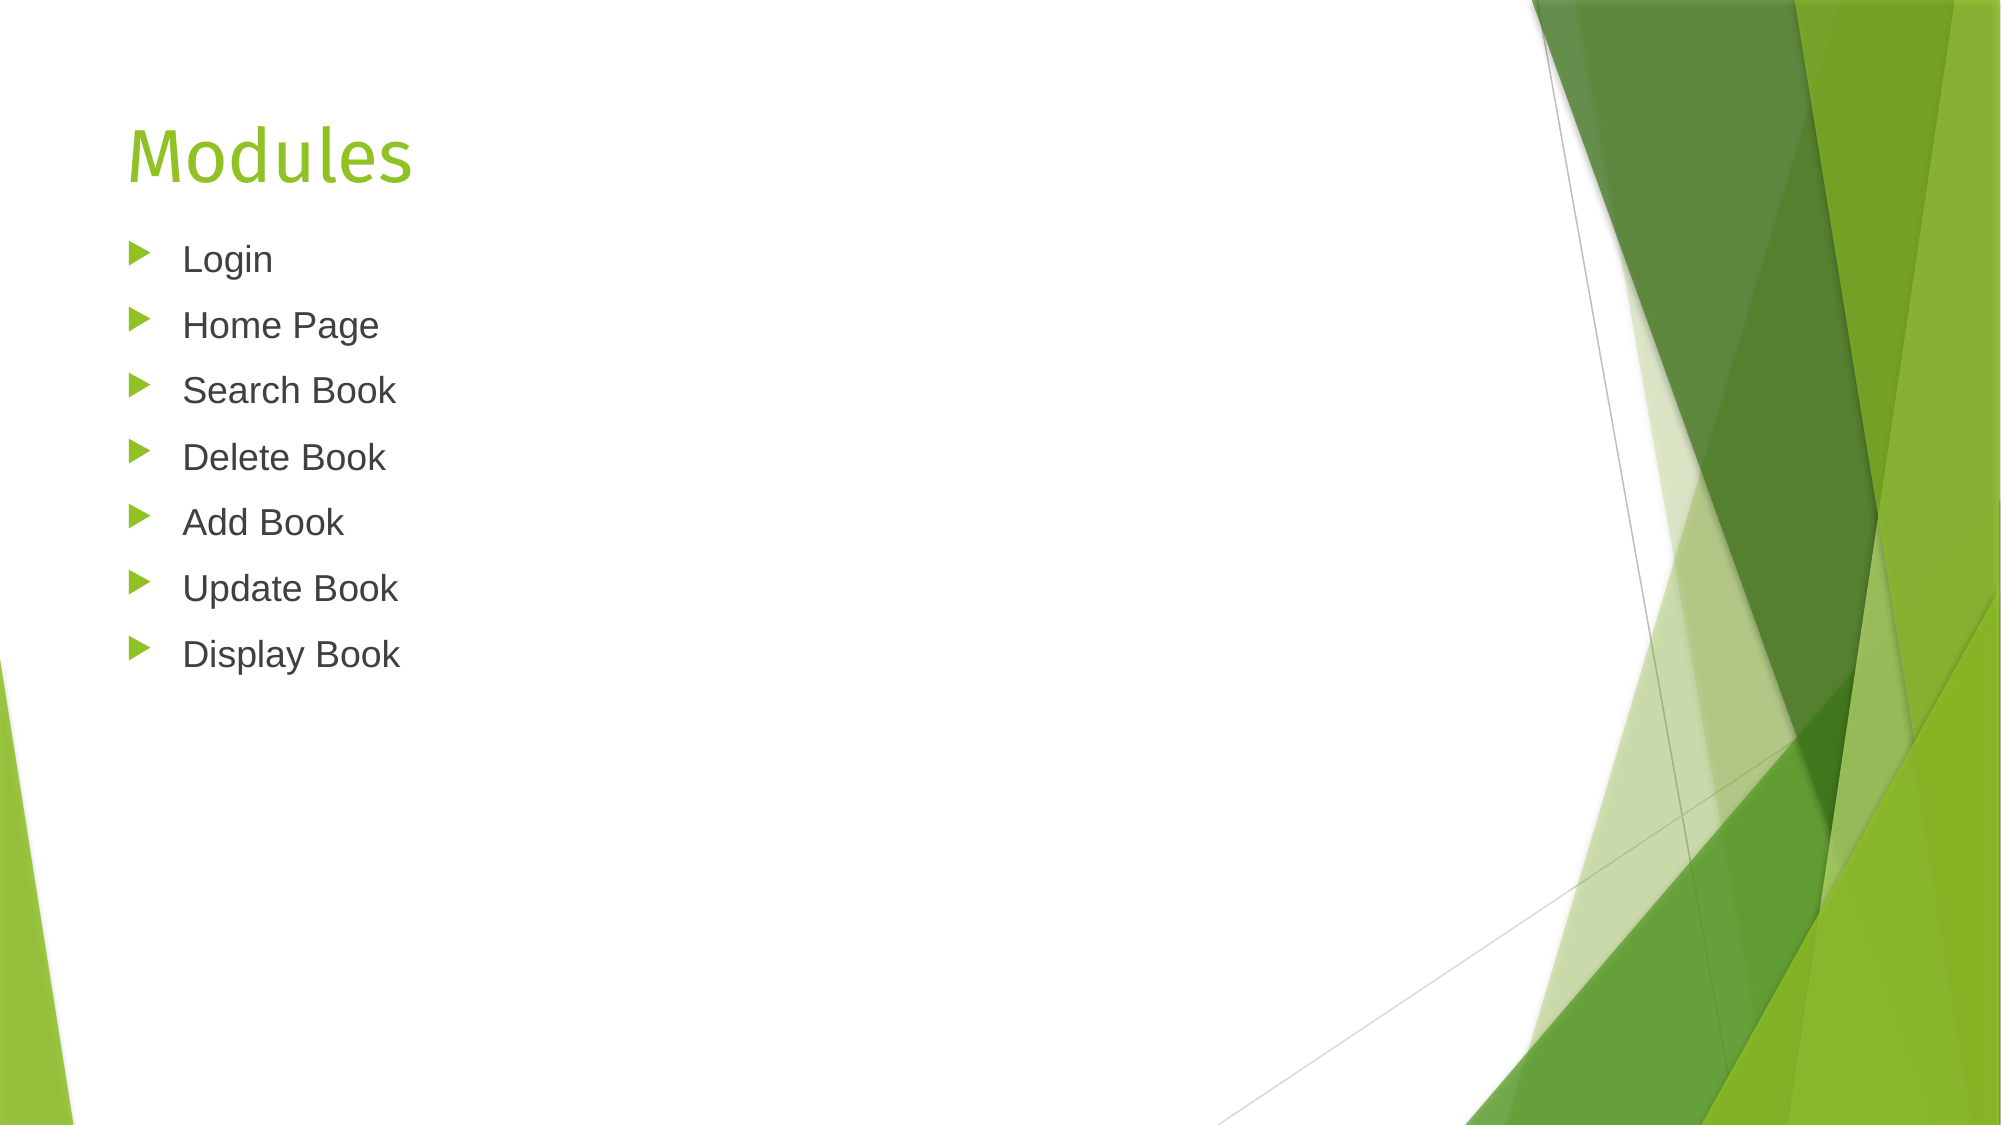

# Modules
Login
Home Page
Search Book
Delete Book
Add Book
Update Book
Display Book